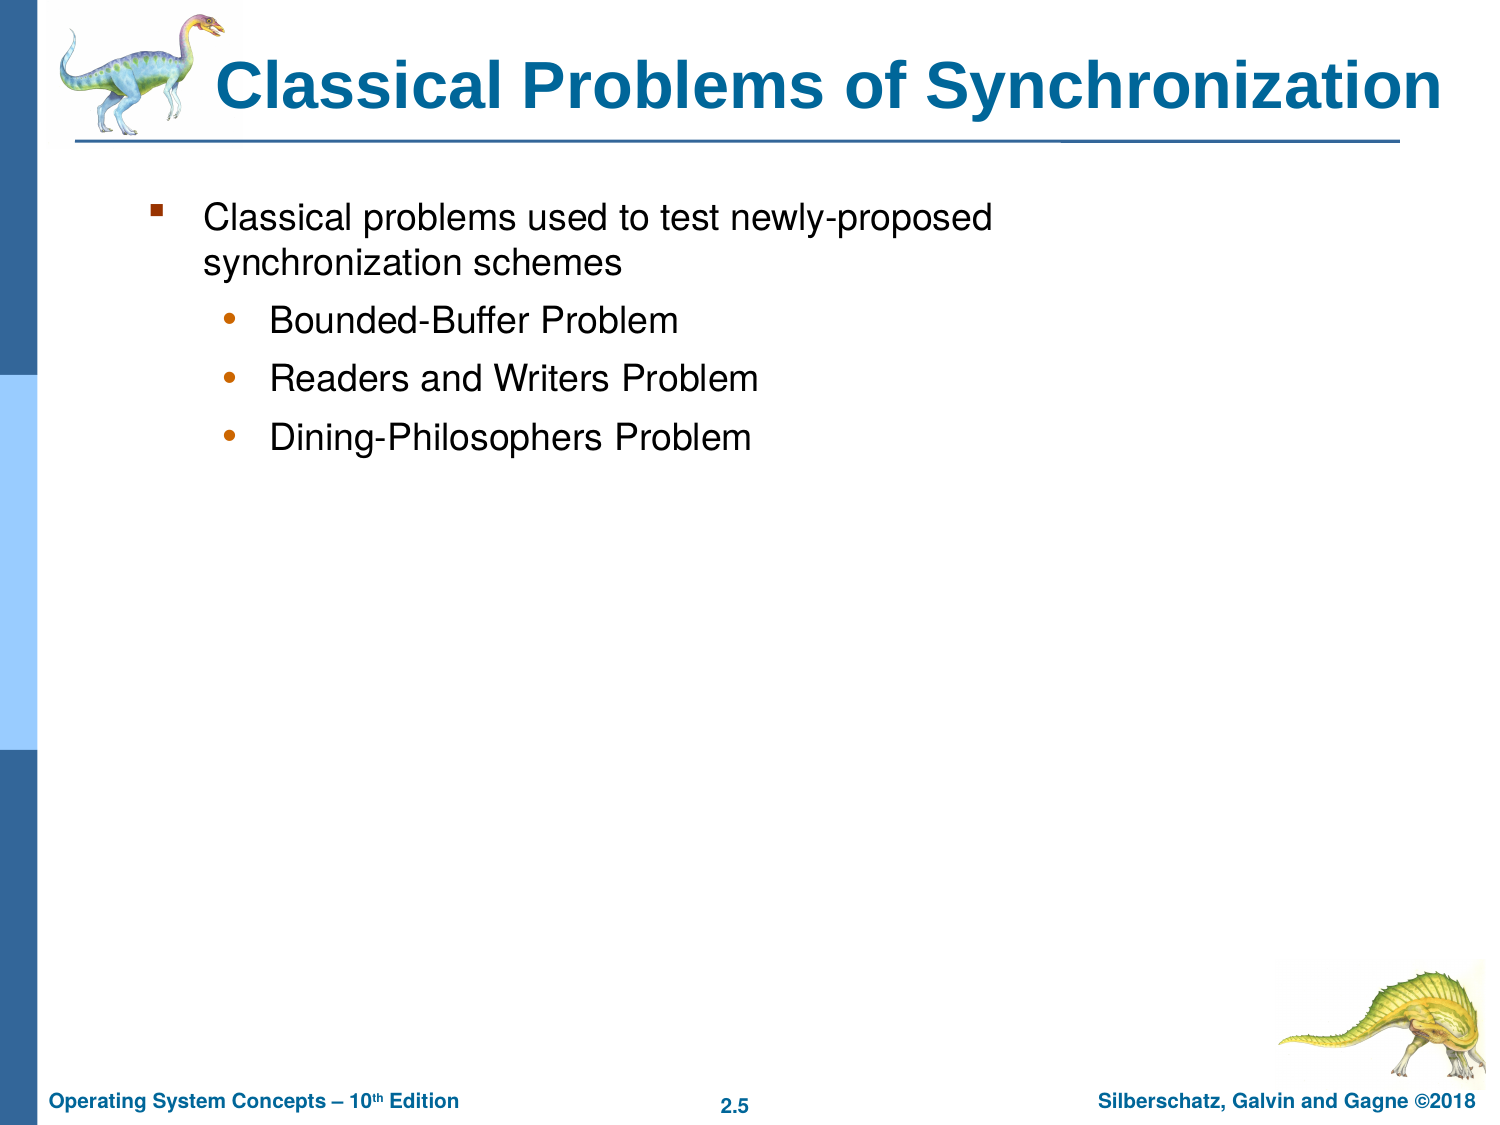

# Classical Problems of Synchronization
Classical problems used to test newly-proposed synchronization schemes
Bounded-Buffer Problem
Readers and Writers Problem
Dining-Philosophers Problem